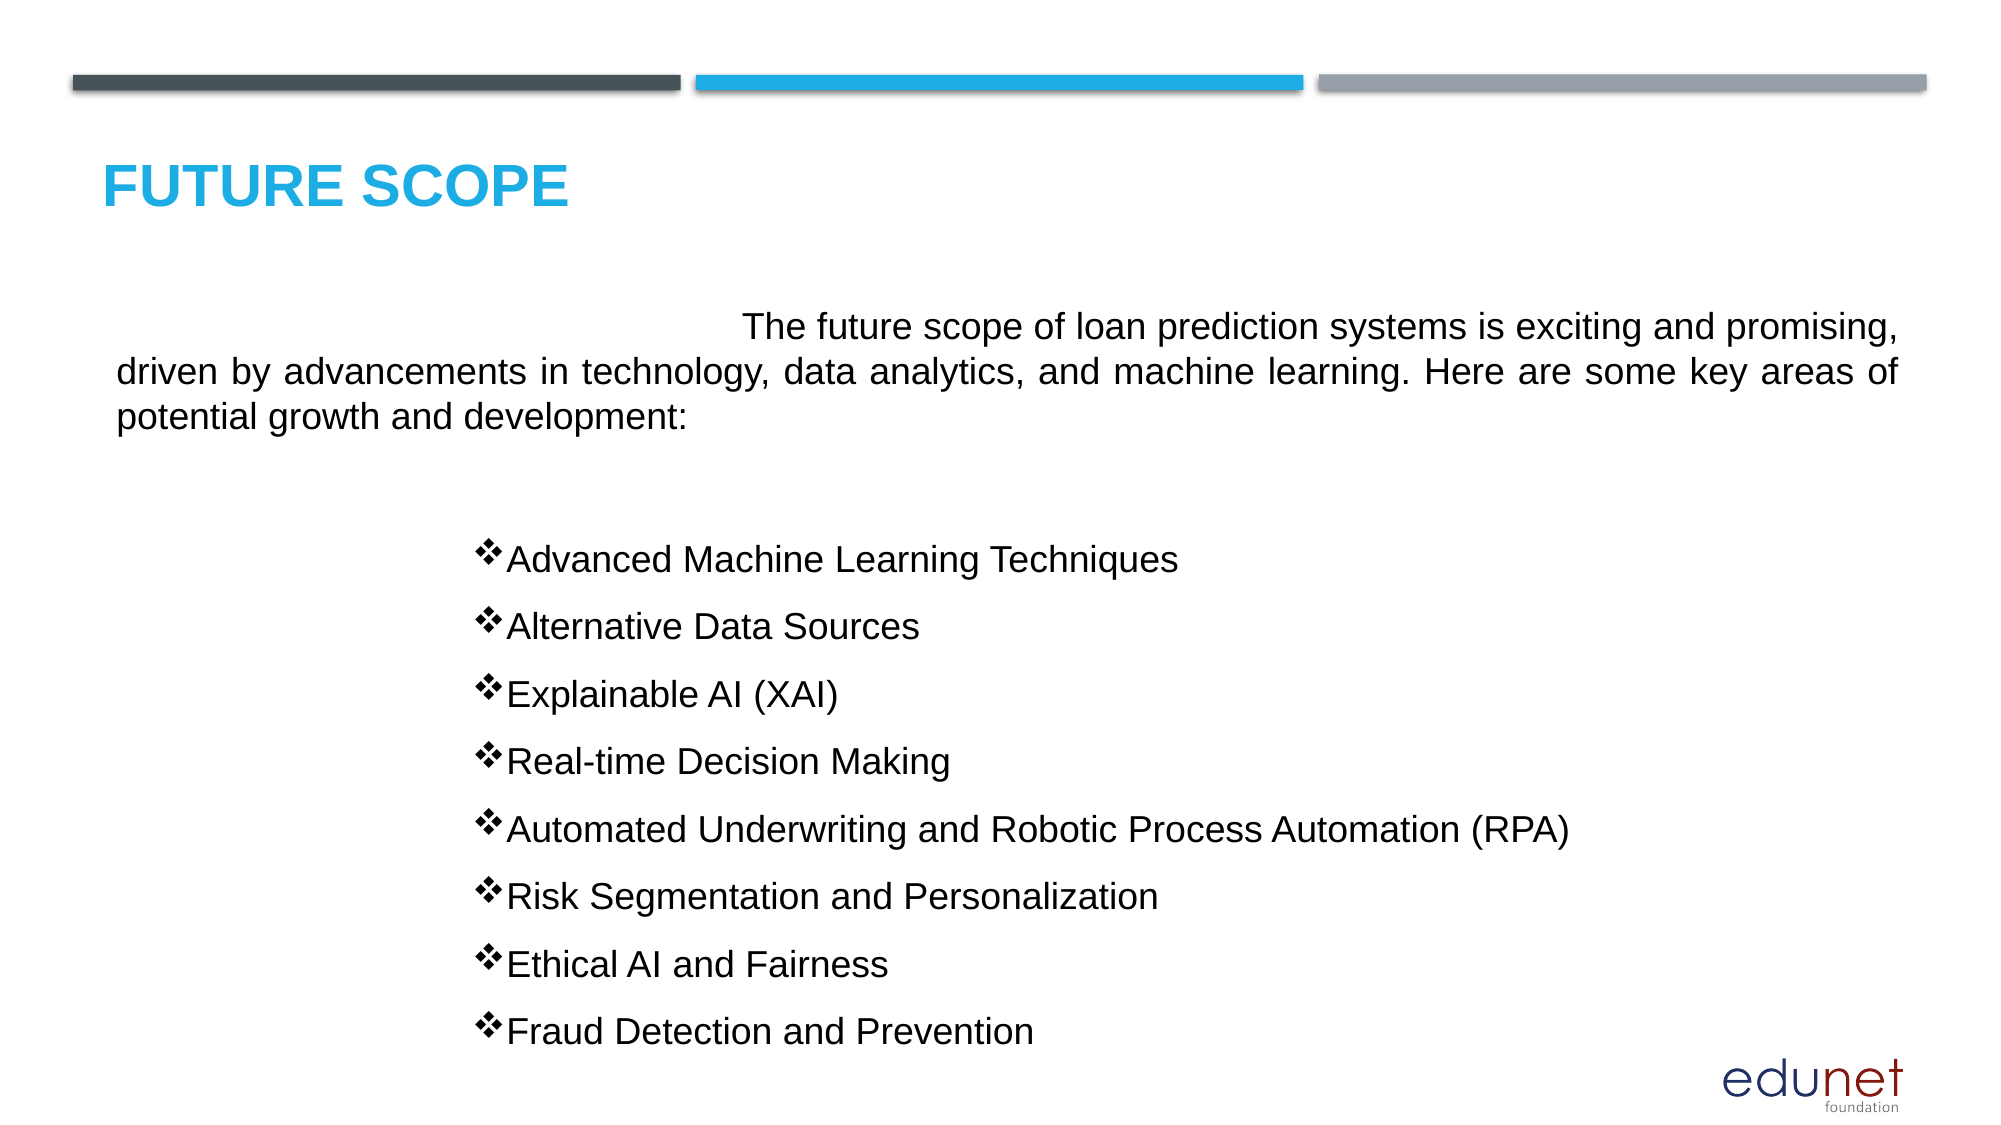

Future scope
                                                          The future scope of loan prediction systems is exciting and promising, driven by advancements in technology, data analytics, and machine learning. Here are some key areas of potential growth and development:

Advanced Machine Learning Techniques
Alternative Data Sources
Explainable AI (XAI)
Real-time Decision Making
Automated Underwriting and Robotic Process Automation (RPA)
Risk Segmentation and Personalization
Ethical AI and Fairness
Fraud Detection and Prevention